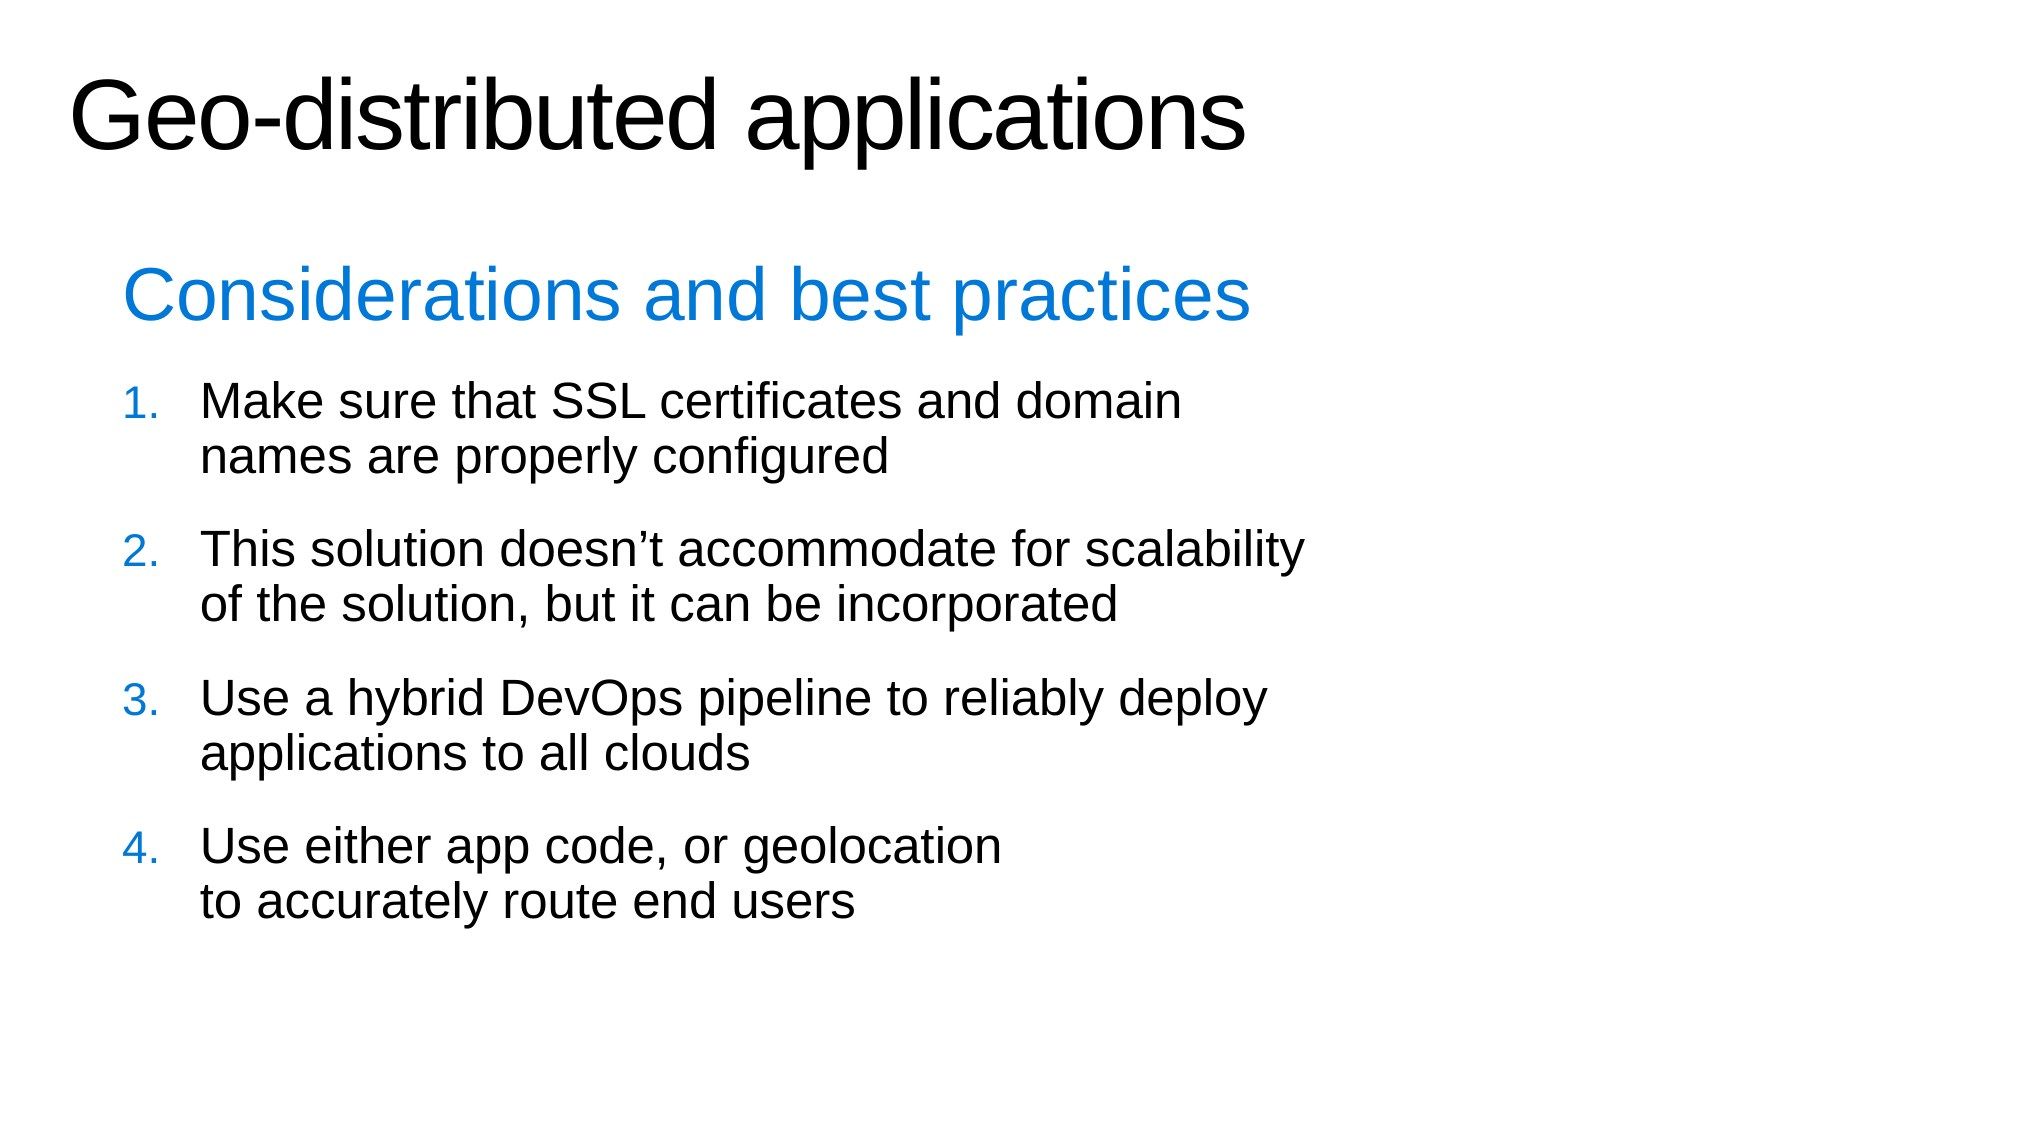

# Geo-distributed applications
Considerations and best practices
Make sure that SSL certificates and domain
names are properly configured
This solution doesn’t accommodate for scalability
of the solution, but it can be incorporated
Use a hybrid DevOps pipeline to reliably deploy
applications to all clouds
Use either app code, or geolocation
to accurately route end users